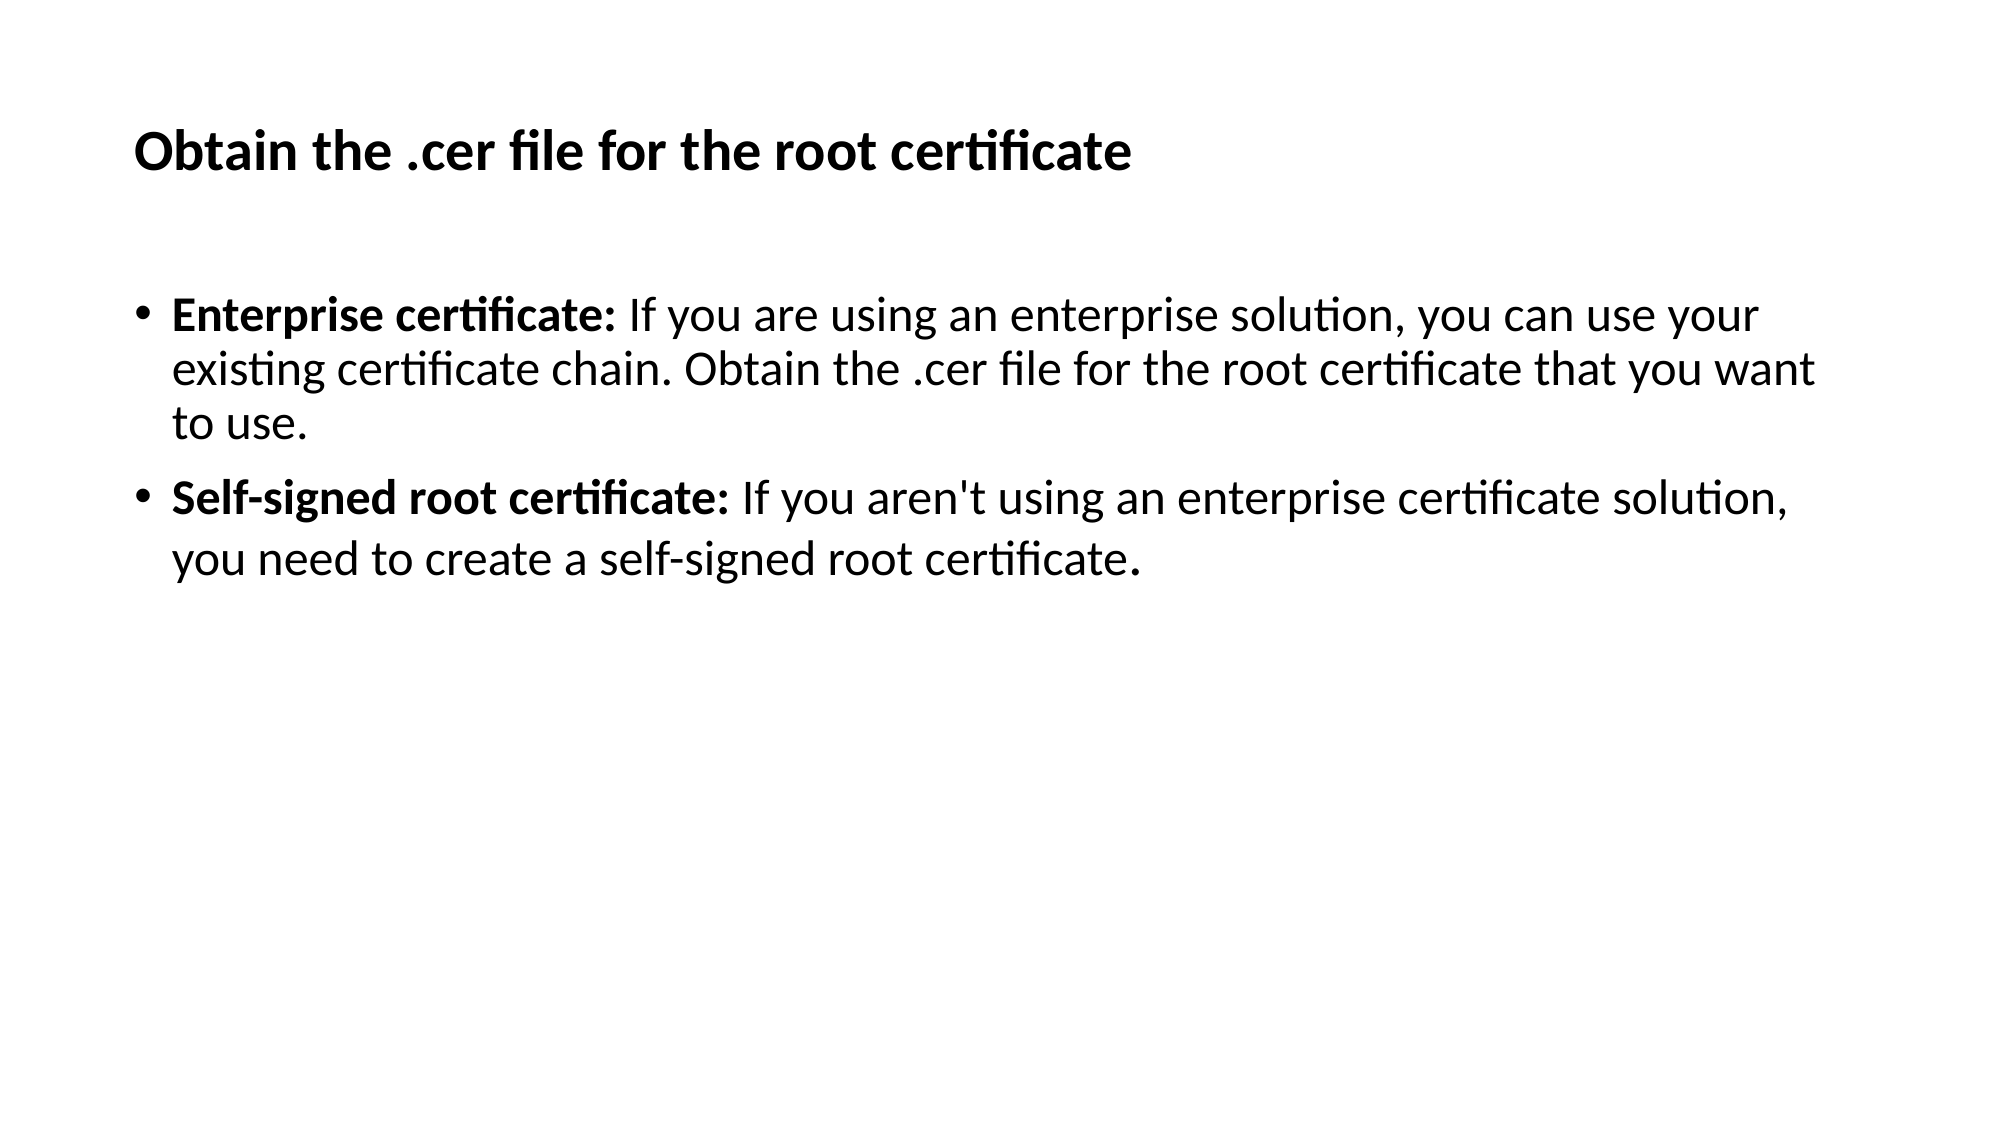

Obtain the .cer file for the root certificate

Enterprise certificate: If you are using an enterprise solution, you can use your existing certificate chain. Obtain the .cer file for the root certificate that you want to use.
Self-signed root certificate: If you aren't using an enterprise certificate solution, you need to create a self-signed root certificate.